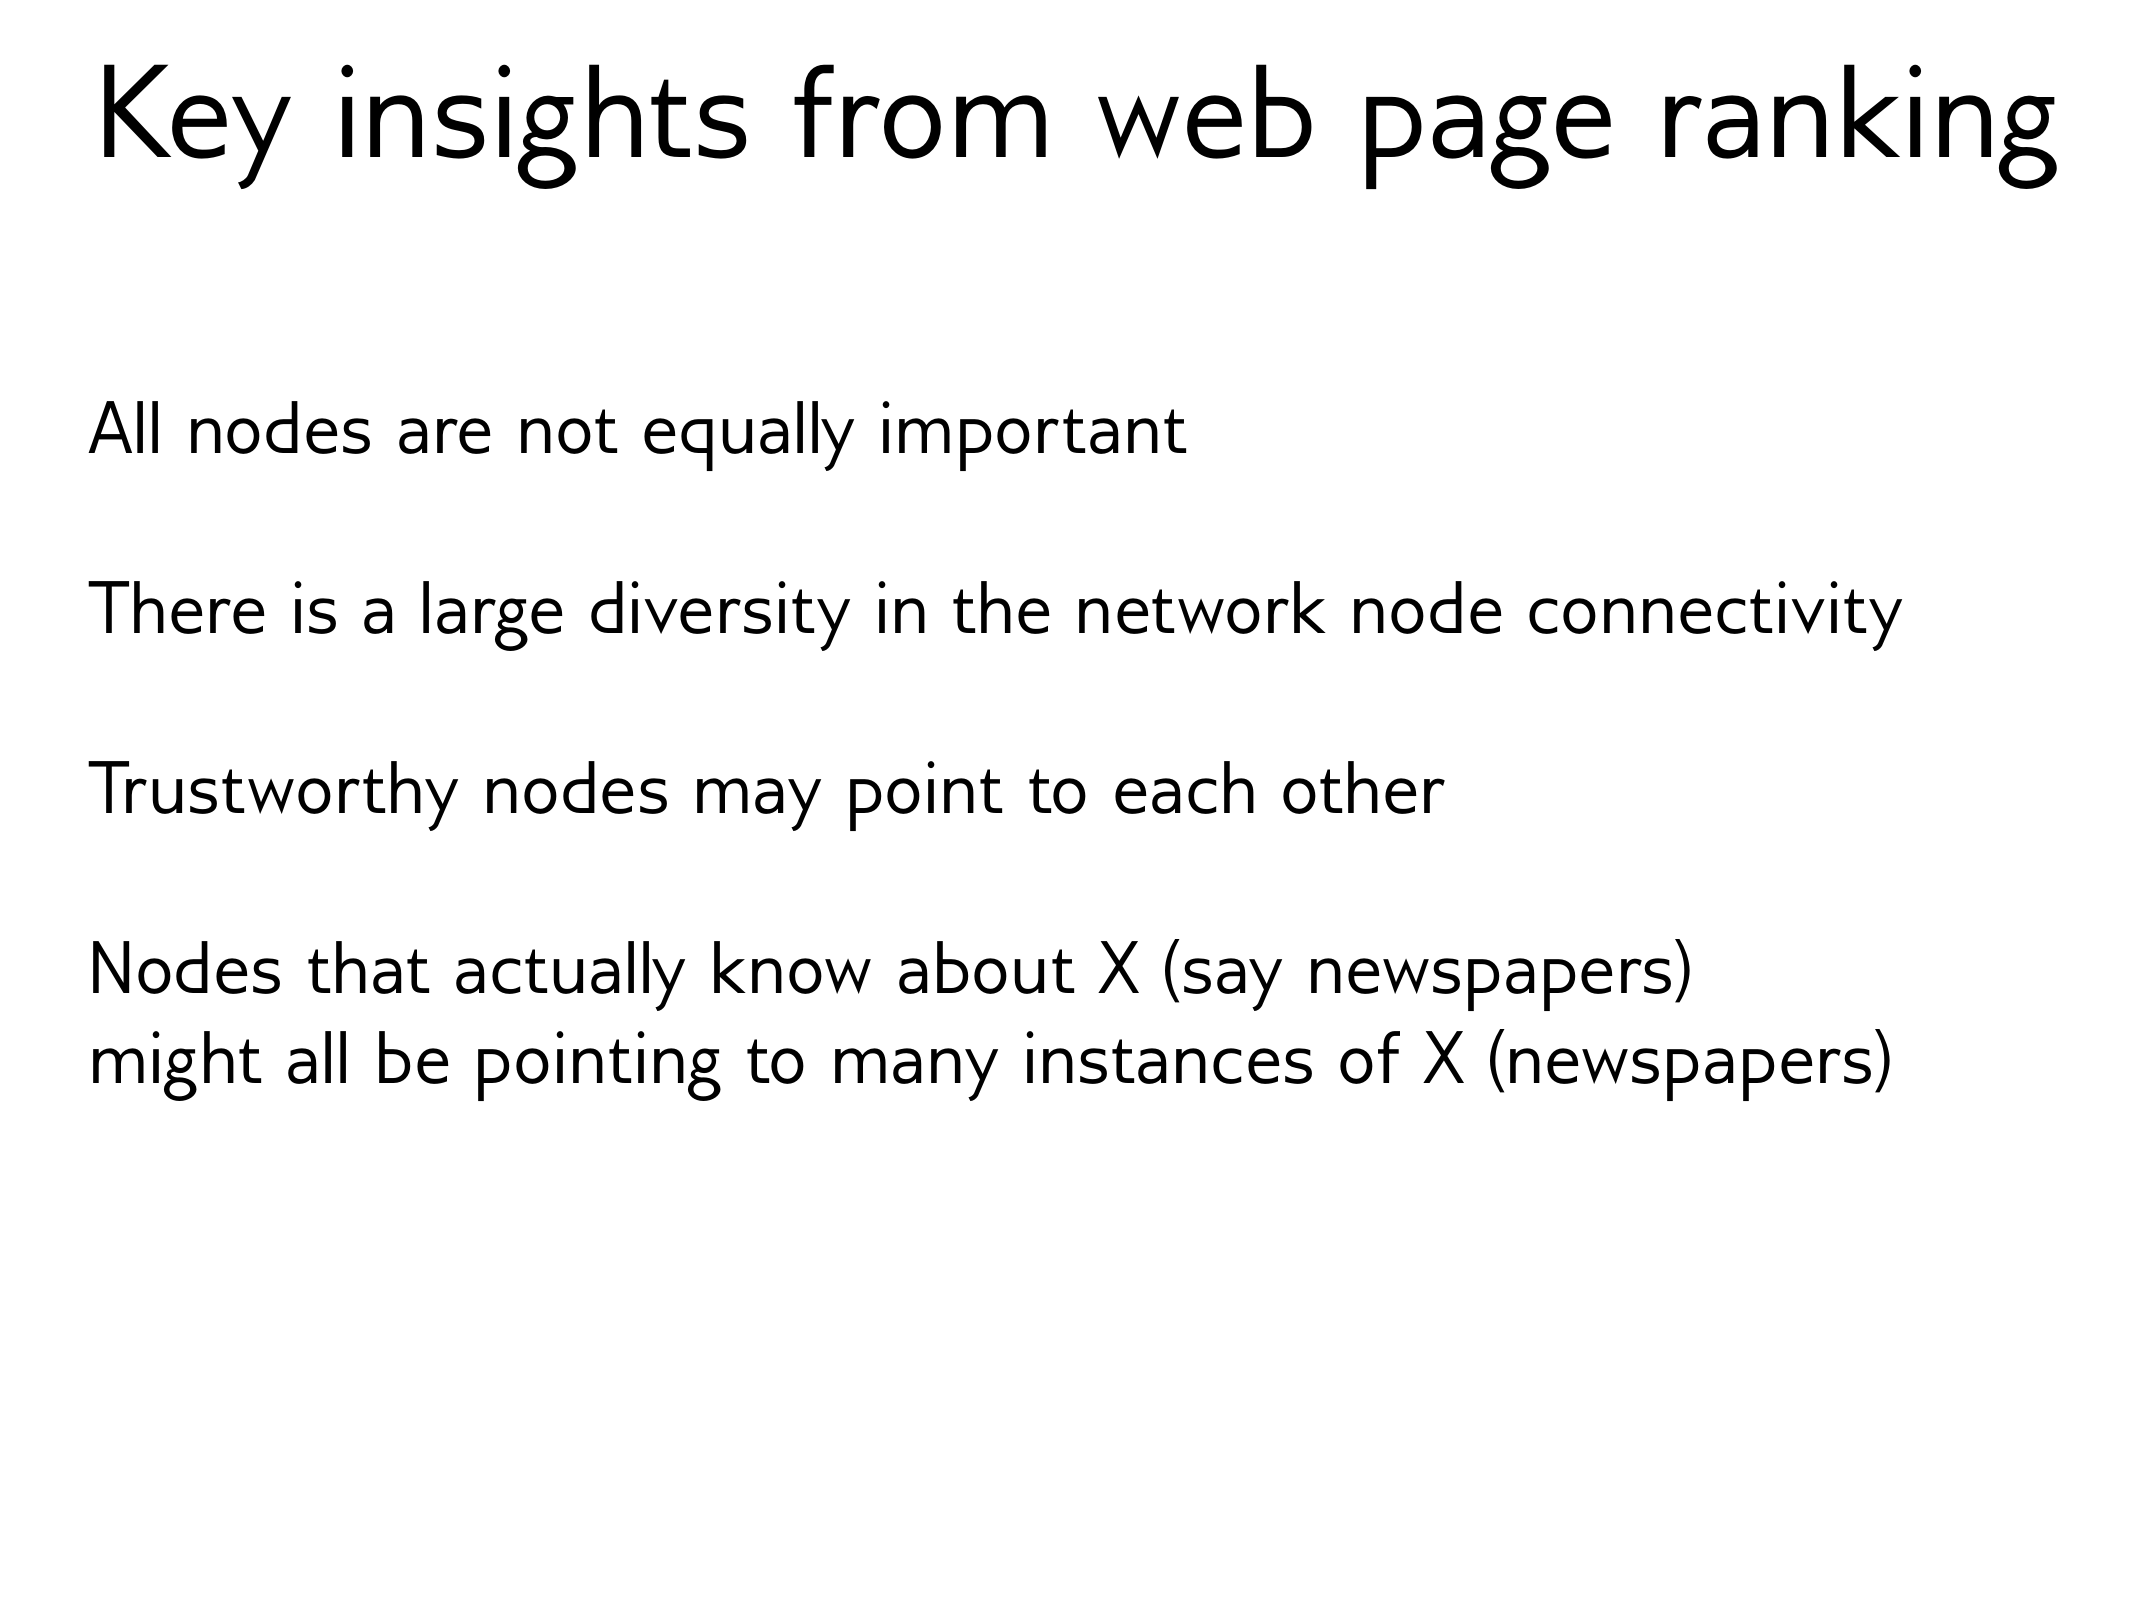

# Key insights from web page ranking
All nodes are not equally important

There is a large diversity in the network node connectivity

Trustworthy nodes may point to each other

Nodes that actually know about X (say newspapers)
might all be pointing to many instances of X (newspapers)